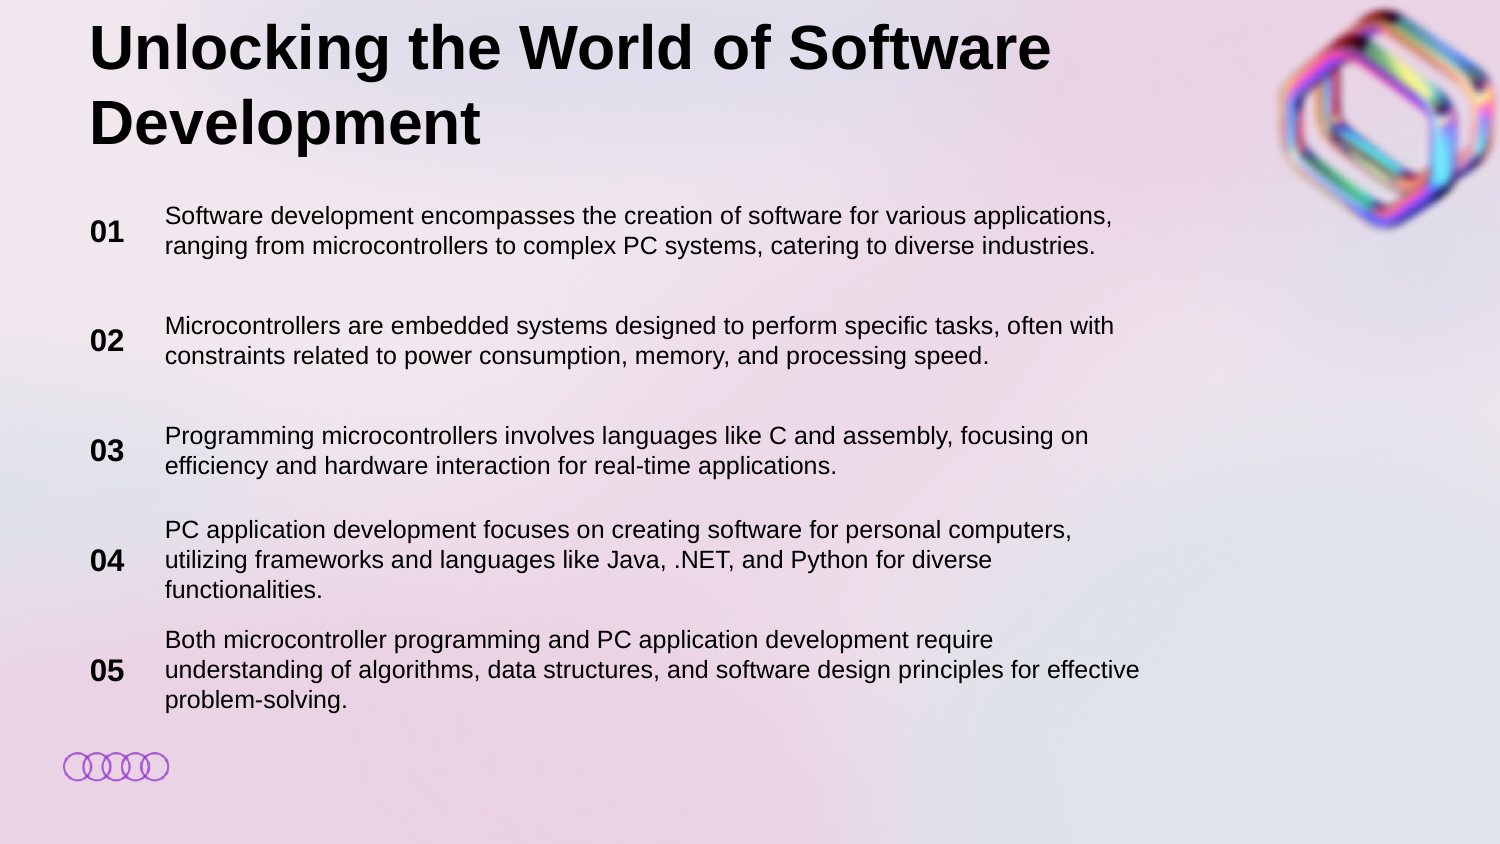

Unlocking the World of Software Development
01
Software development encompasses the creation of software for various applications, ranging from microcontrollers to complex PC systems, catering to diverse industries.
02
Microcontrollers are embedded systems designed to perform specific tasks, often with constraints related to power consumption, memory, and processing speed.
03
Programming microcontrollers involves languages like C and assembly, focusing on efficiency and hardware interaction for real-time applications.
04
PC application development focuses on creating software for personal computers, utilizing frameworks and languages like Java, .NET, and Python for diverse functionalities.
05
Both microcontroller programming and PC application development require understanding of algorithms, data structures, and software design principles for effective problem-solving.